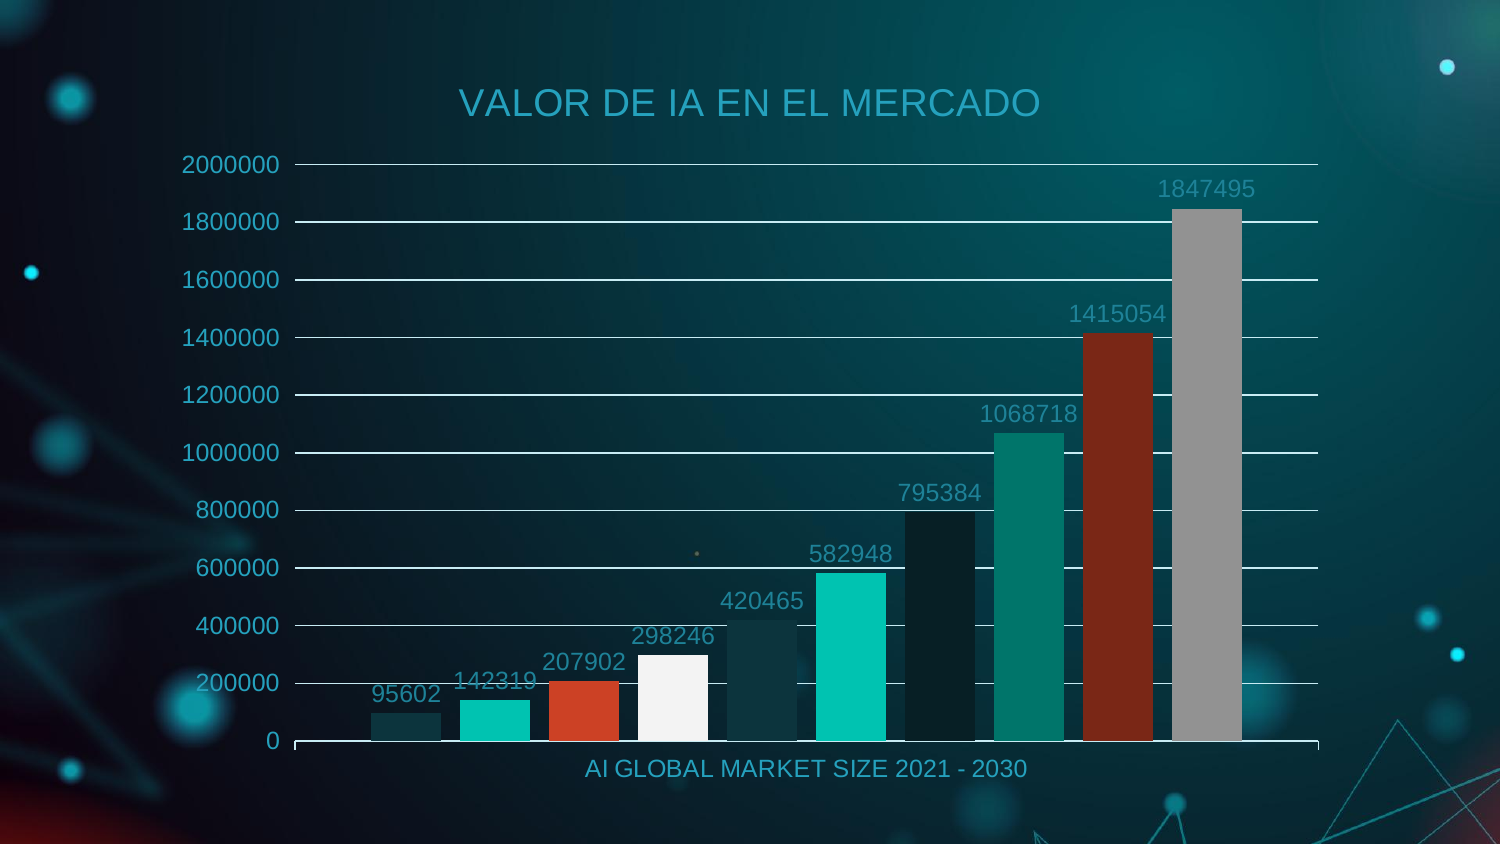

### Chart: VALOR DE IA EN EL MERCADO

| Category | Serie 1 | Serie 2 | Serie 3 | Serie 4 | Serie 5 | Serie 6 | Serie 7 | Serie 8 | Serie 9 | Serie 10 |
|---|---|---|---|---|---|---|---|---|---|---|
| AI GLOBAL MARKET SIZE 2021 - 2030 | 95602.0 | 142319.0 | 207902.0 | 298246.0 | 420465.0 | 582948.0 | 795384.0 | 1068718.0 | 1415054.0 | 1847495.0 |